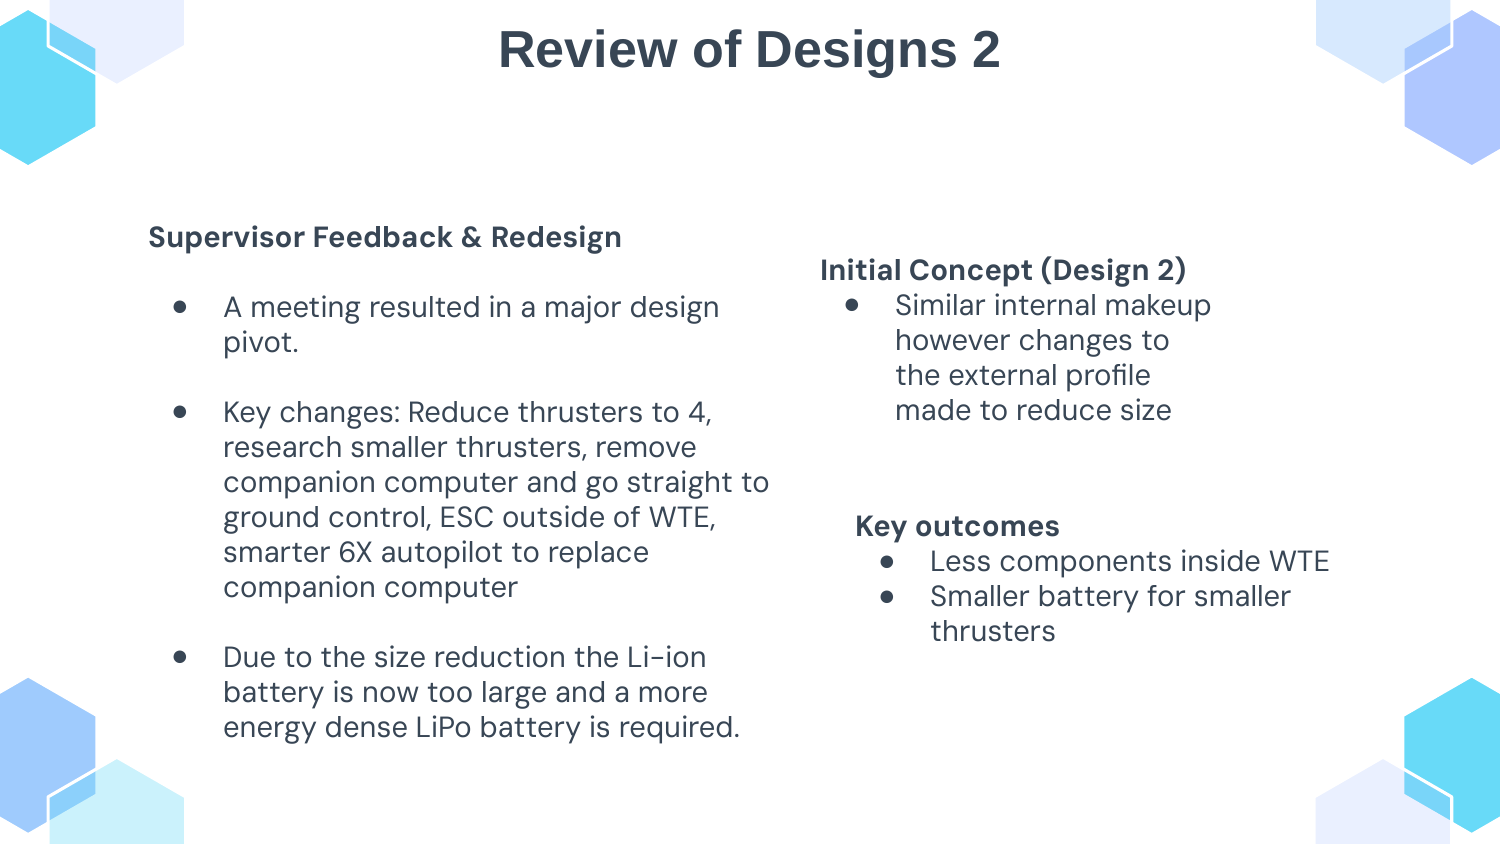

# Review of Designs 2
Supervisor Feedback & Redesign

A meeting resulted in a major design pivot.

Key changes: Reduce thrusters to 4, research smaller thrusters, remove companion computer and go straight to ground control, ESC outside of WTE, smarter 6X autopilot to replace companion computer

Due to the size reduction the Li-ion battery is now too large and a more energy dense LiPo battery is required.
Initial Concept (Design 2)
Similar internal makeup however changes to the external profile made to reduce size

Key outcomes
Less components inside WTE
Smaller battery for smaller thrusters